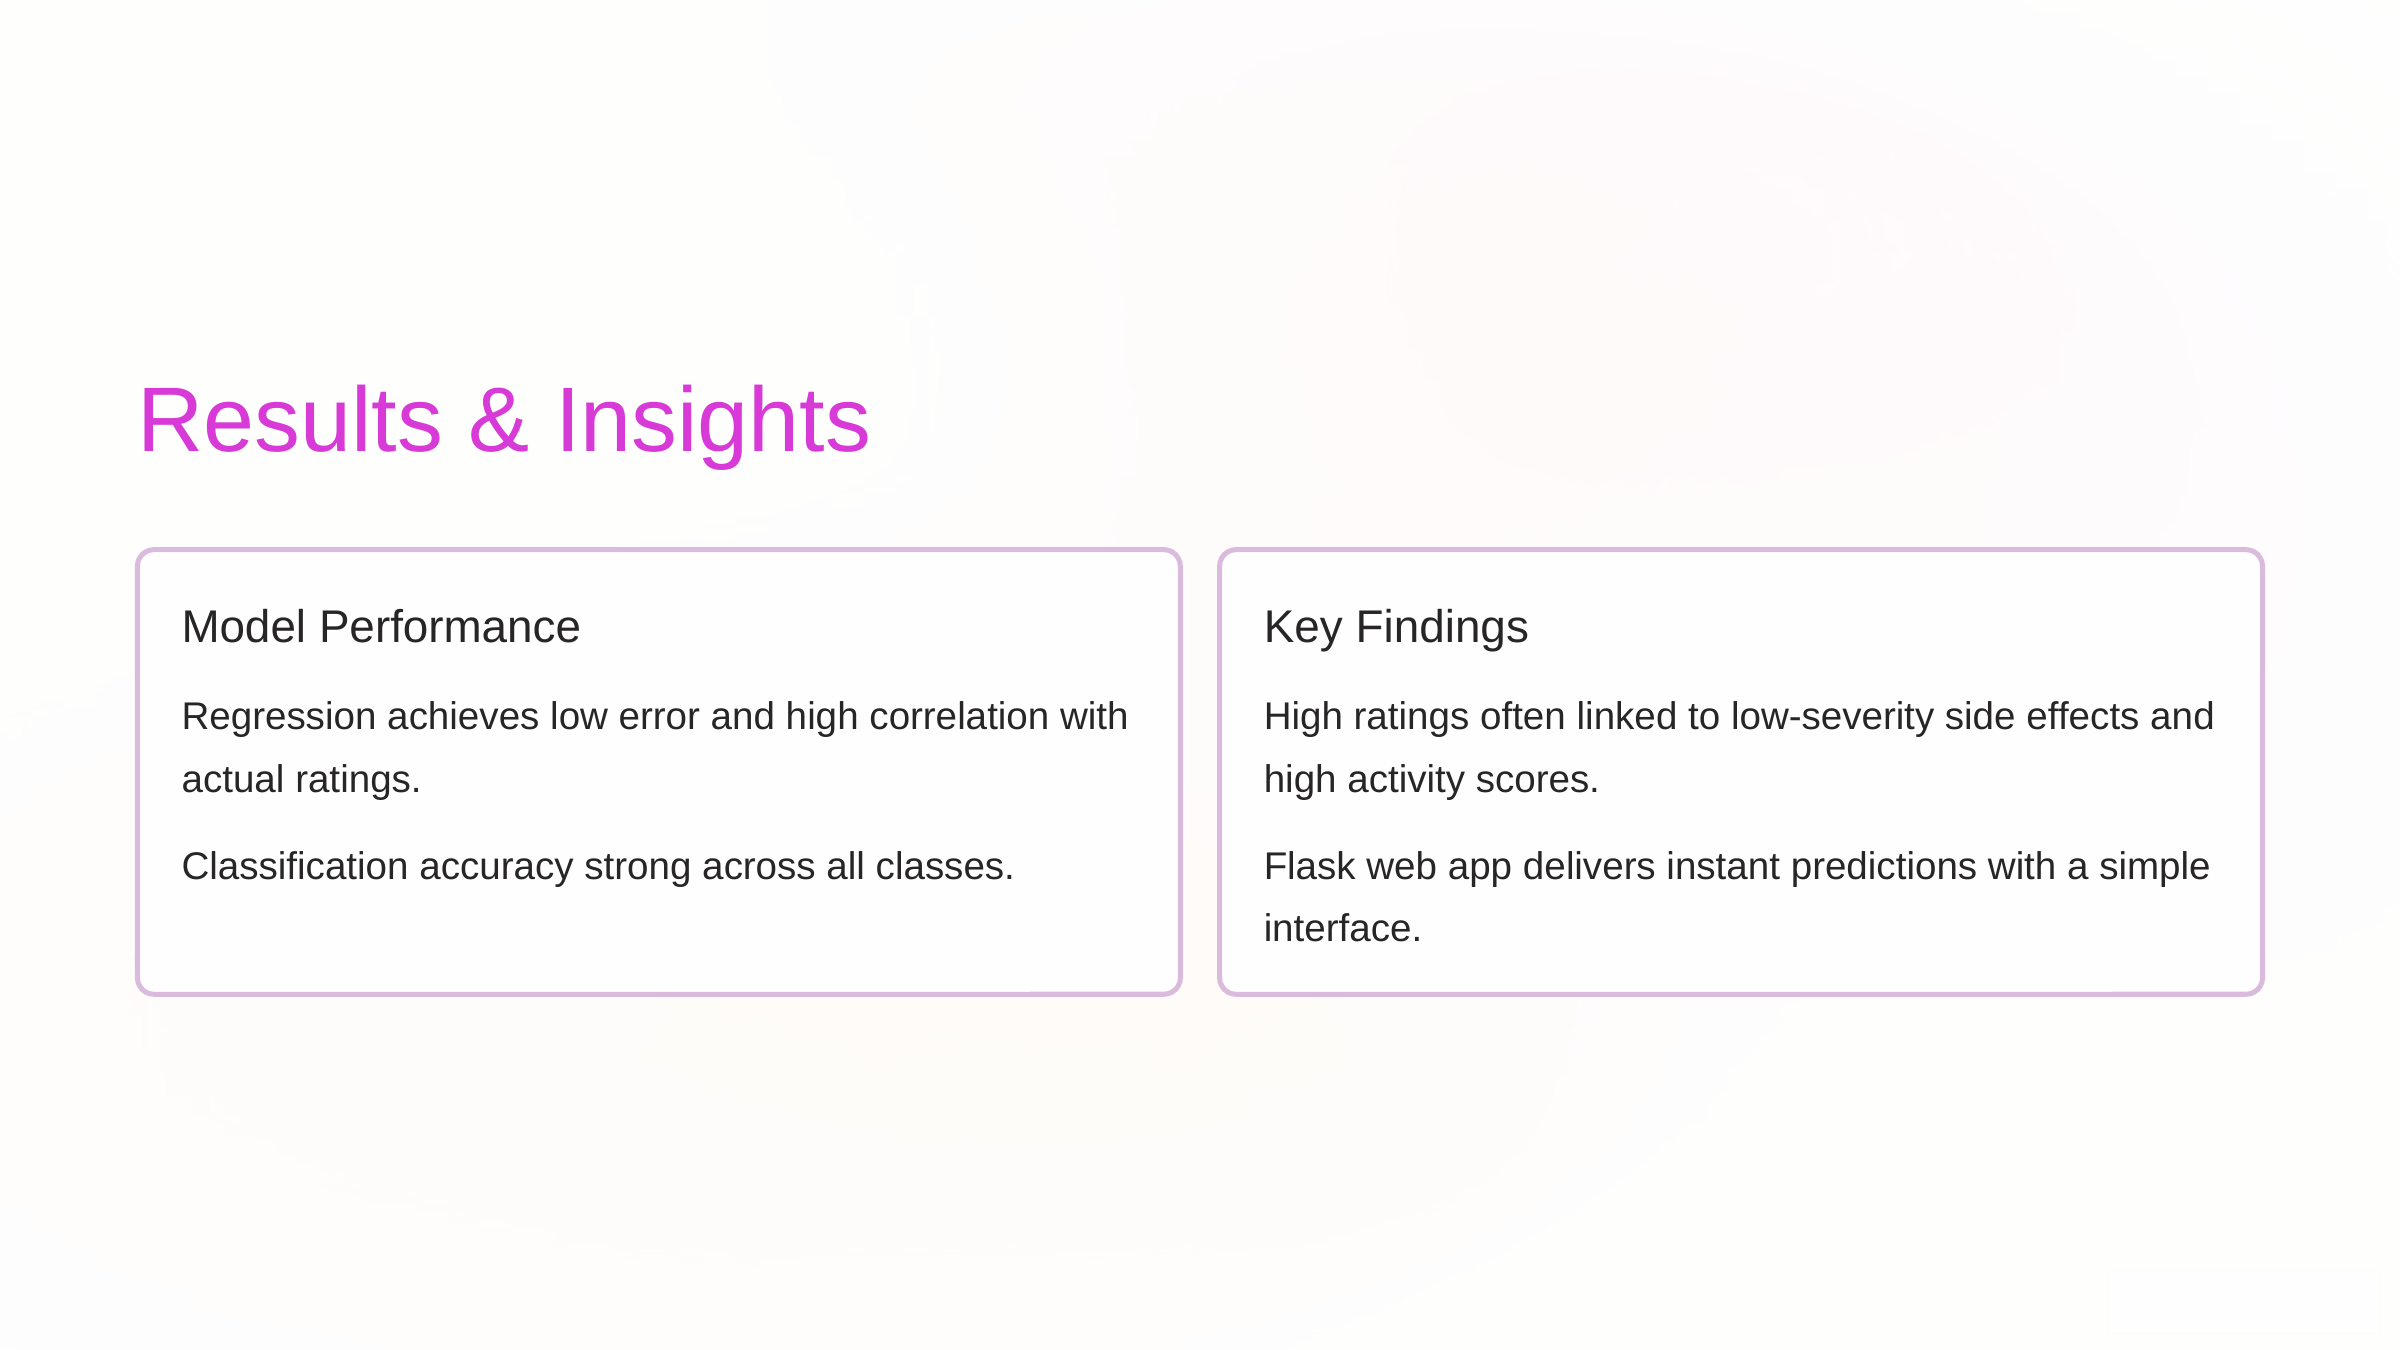

Results & Insights

Model Performance
Key Findings
Regression achieves low error and high correlation with actual ratings.
High ratings often linked to low-severity side effects and high activity scores.
Classification accuracy strong across all classes.
Flask web app delivers instant predictions with a simple interface.